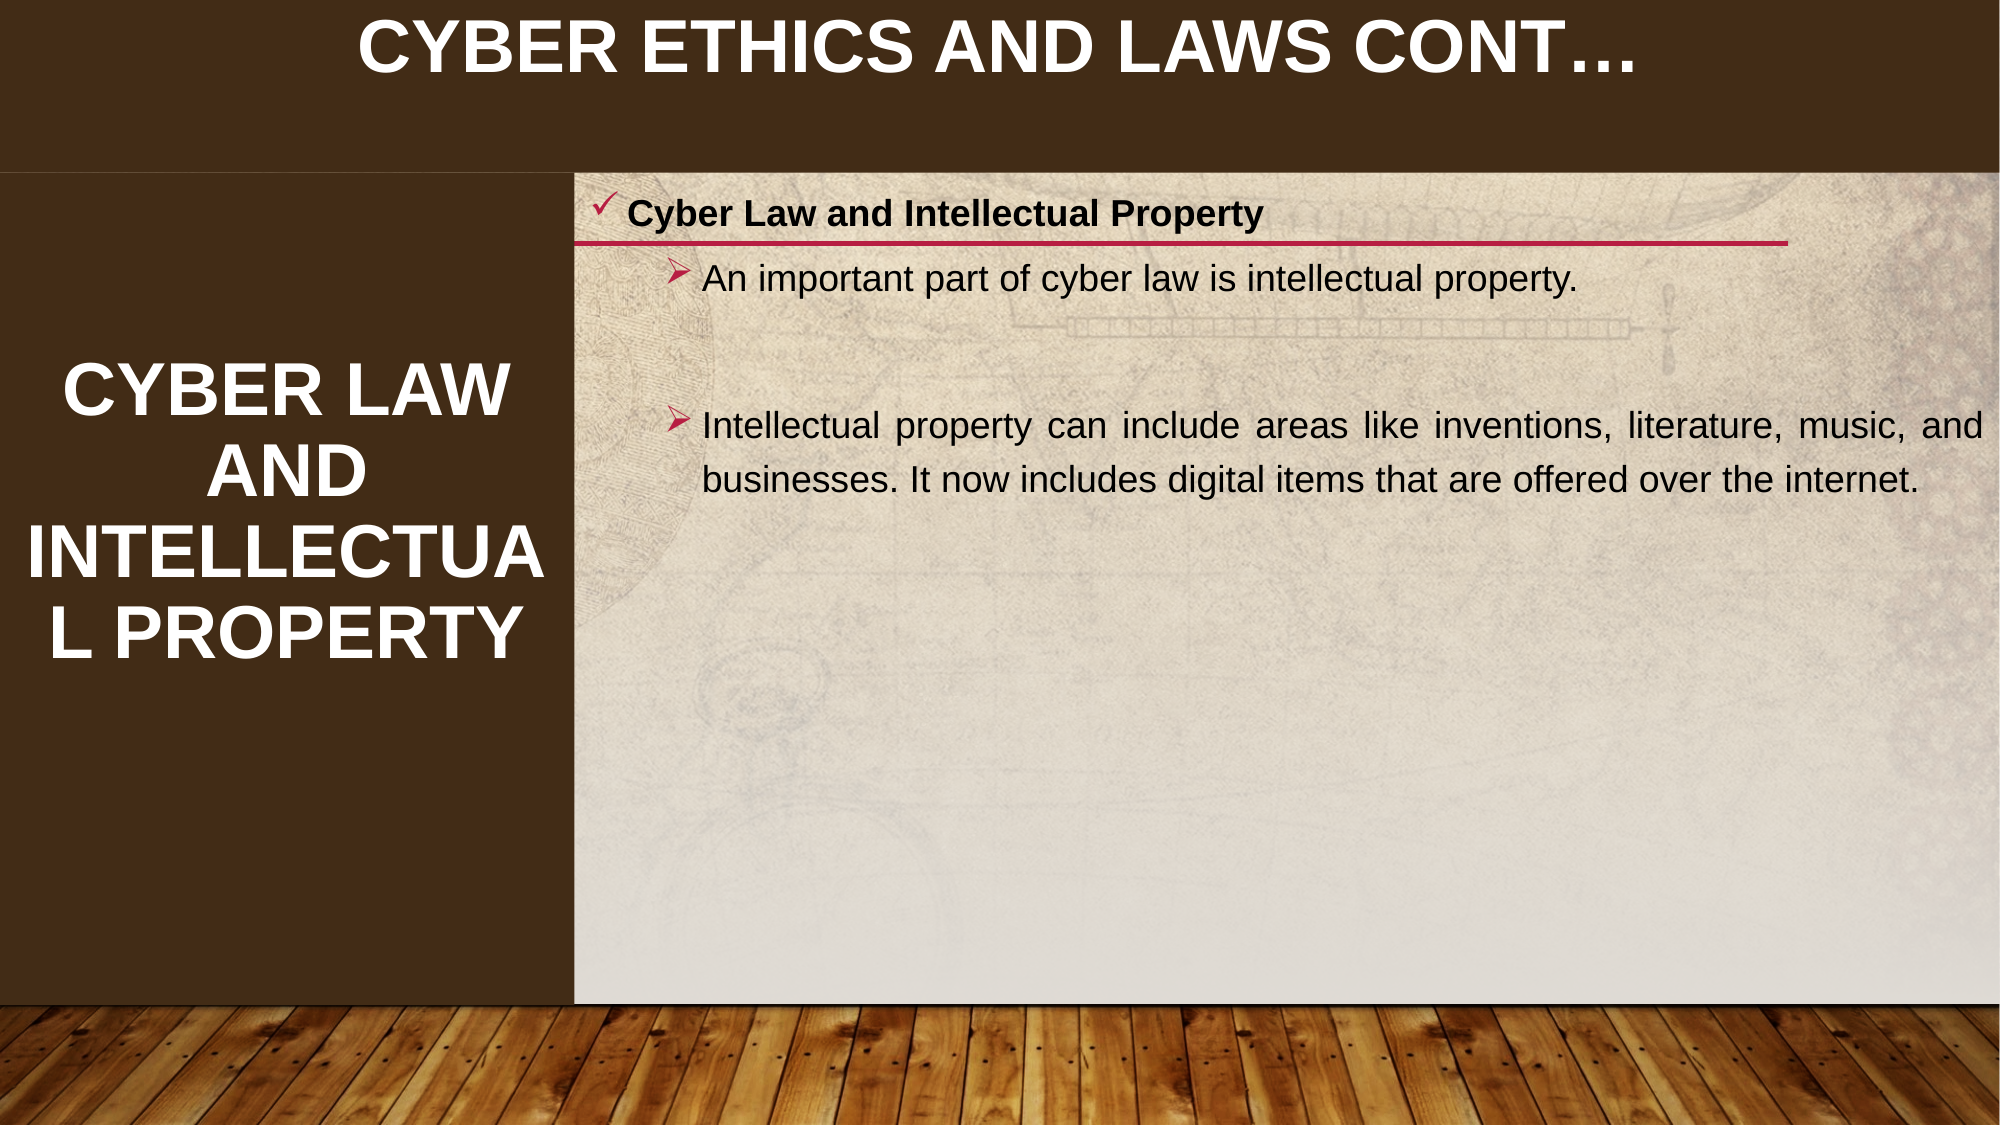

141
# CYBER ETHICS AND LAWS cont…

Cyber Law and Intellectual Property
Cyber Law and Intellectual Property
An important part of cyber law is intellectual property.

Intellectual property can include areas like inventions, literature, music, and businesses. It now includes digital items that are offered over the internet.